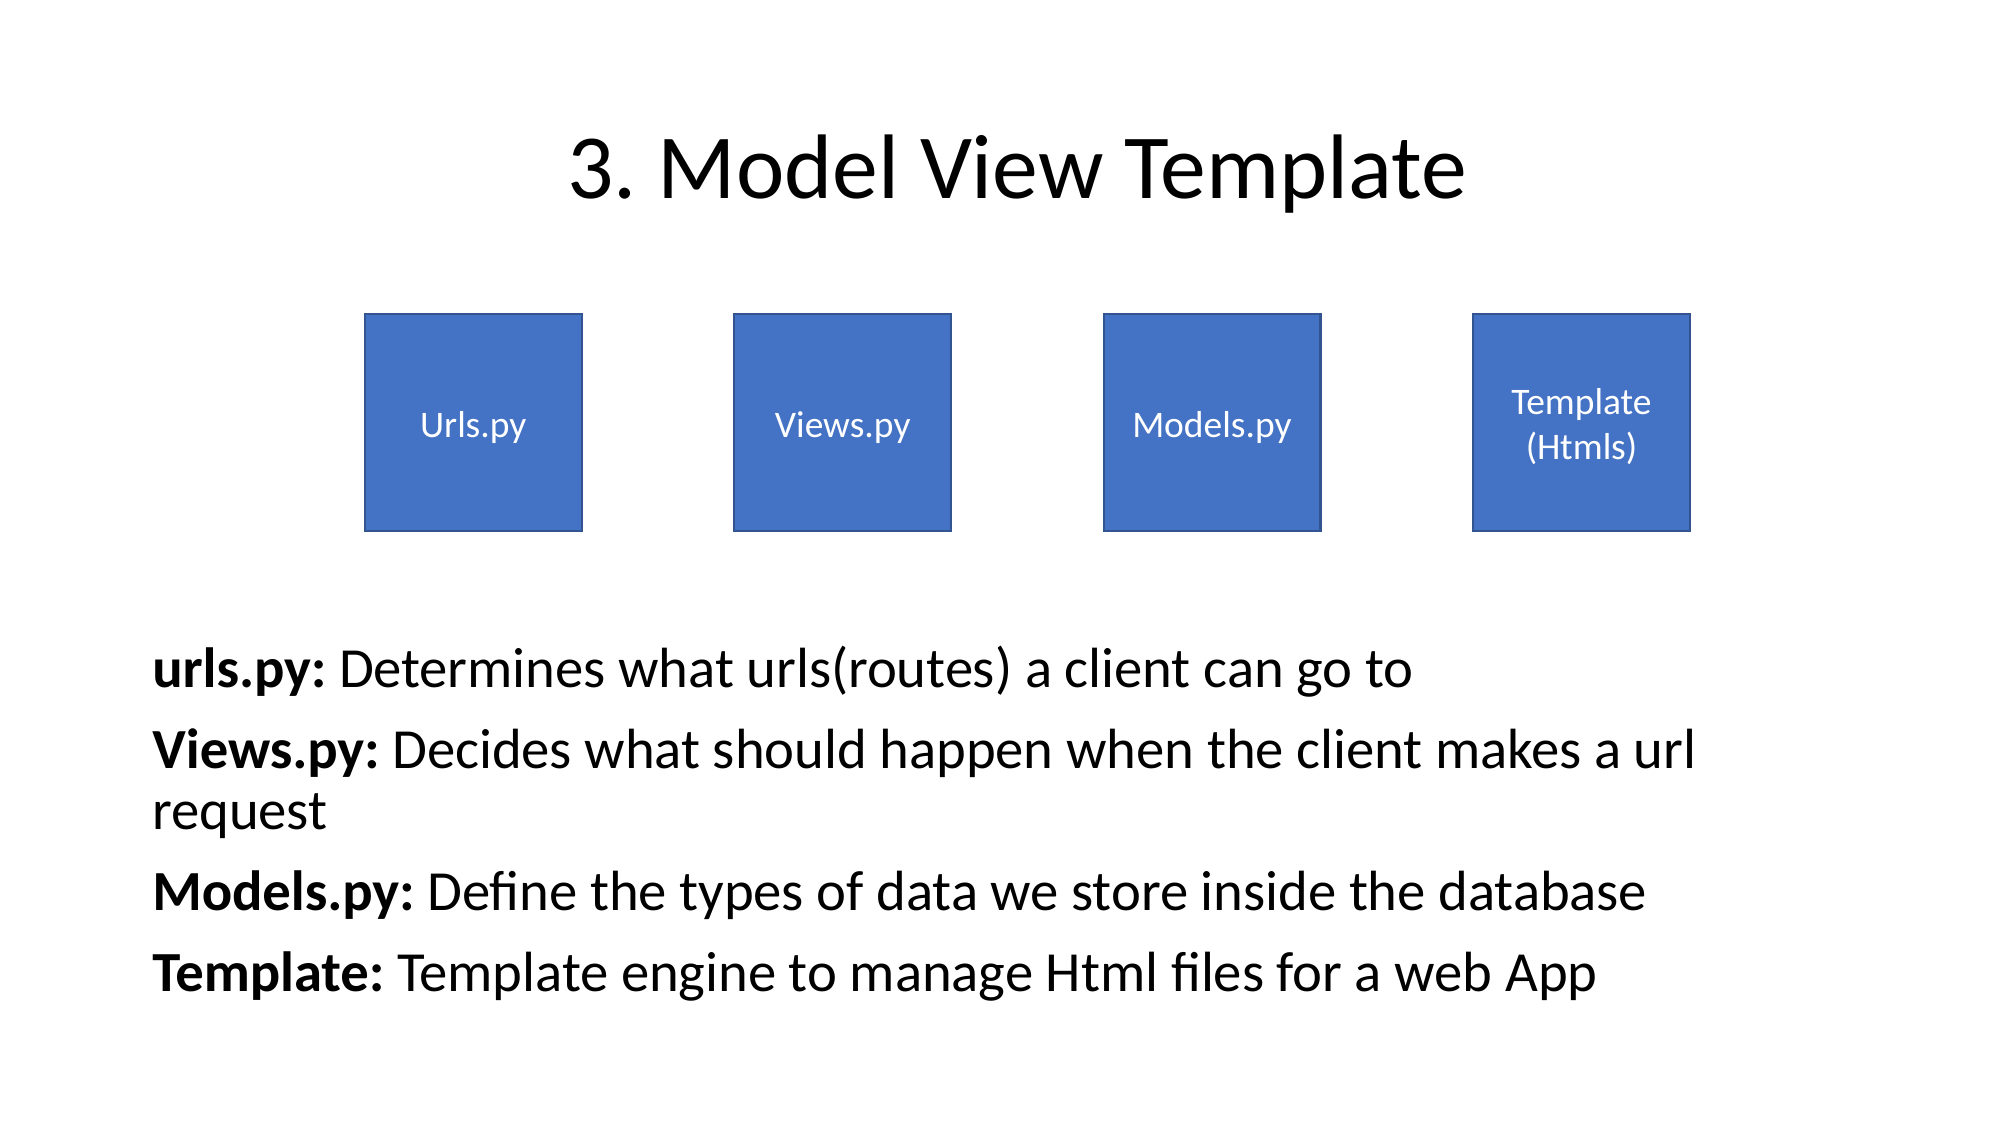

# 3. Model View Template

urls.py: Determines what urls(routes) a client can go to
Views.py: Decides what should happen when the client makes a url request
Models.py: Define the types of data we store inside the database
Template: Template engine to manage Html files for a web App
Views.py
Models.py
Template
(Htmls)
Urls.py